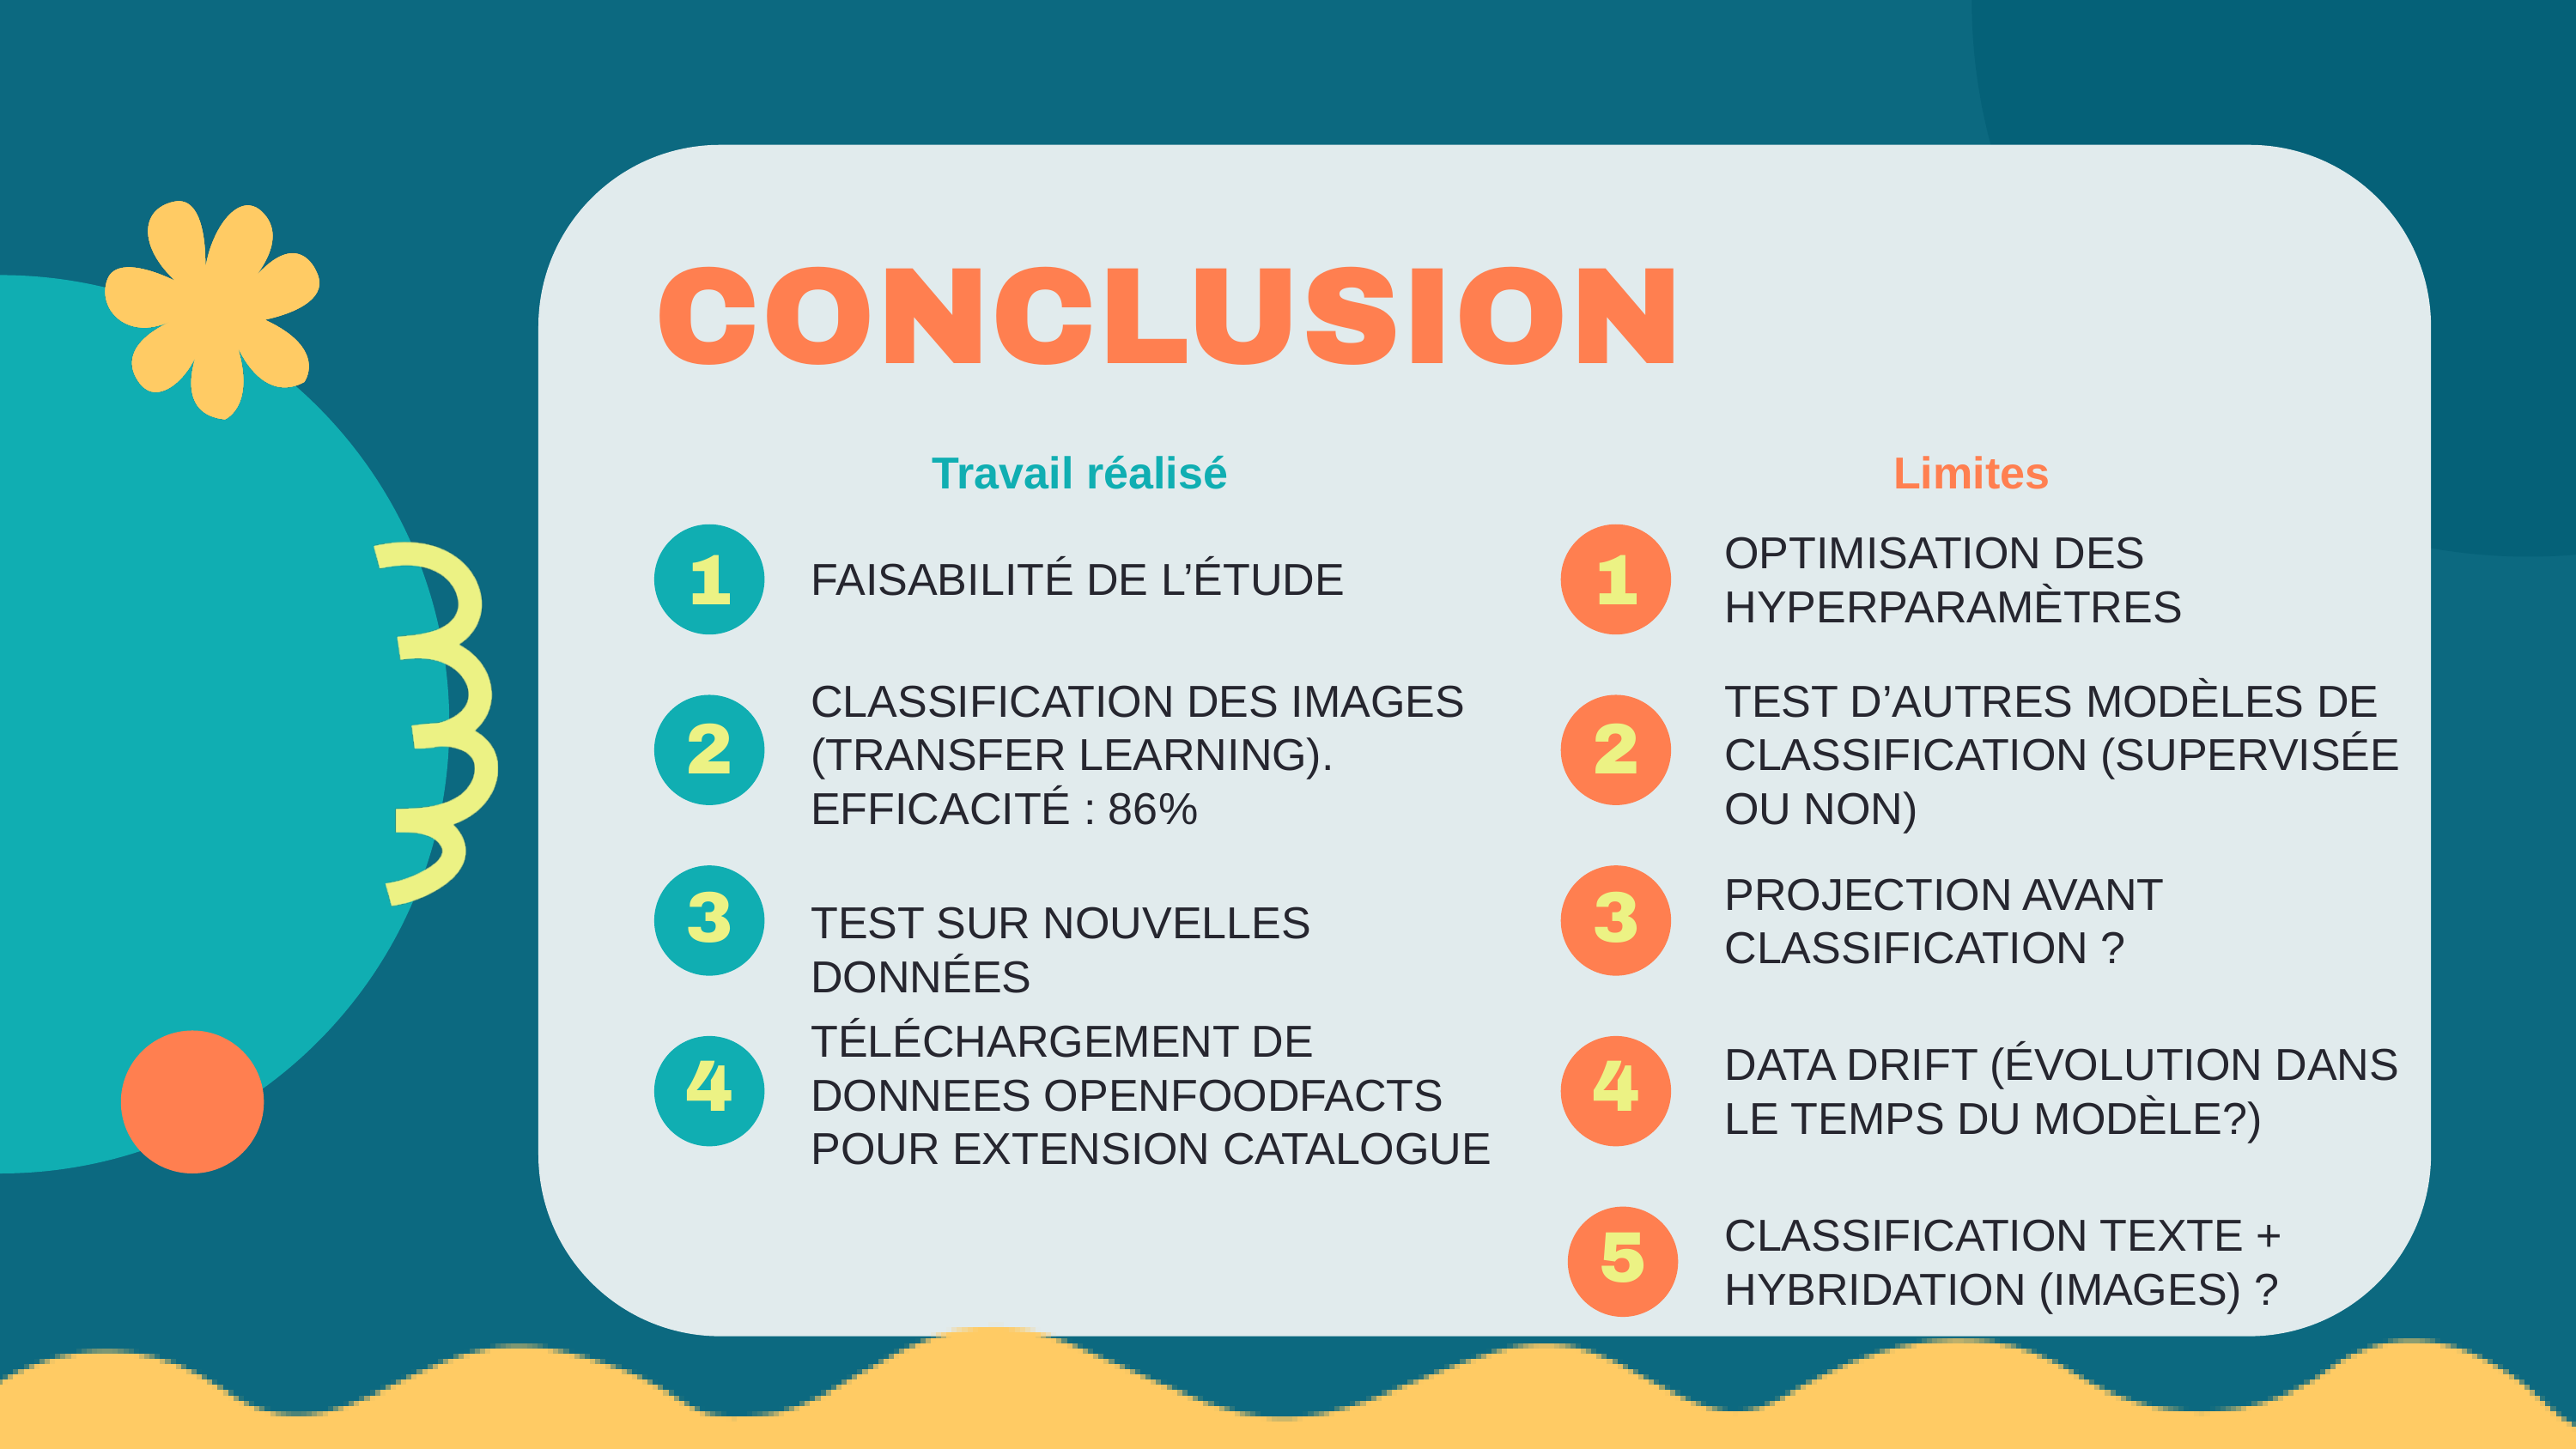

CONCLUSION

Travail réalisé
Limites

OPTIMISATION DES HYPERPARAMÈTRES

1
1
FAISABILITÉ DE L’ÉTUDE
CLASSIFICATION DES IMAGES (TRANSFER LEARNING). EFFICACITÉ : 86%
TEST D’AUTRES MODÈLES DE CLASSIFICATION (SUPERVISÉE OU NON)

2
2

PROJECTION AVANT CLASSIFICATION ?
3
3
TEST SUR NOUVELLES DONNÉES
TÉLÉCHARGEMENT DE DONNEES OPENFOODFACTS POUR EXTENSION CATALOGUE

DATA DRIFT (ÉVOLUTION DANS LE TEMPS DU MODÈLE?)
4
4

CLASSIFICATION TEXTE + HYBRIDATION (IMAGES) ?
5